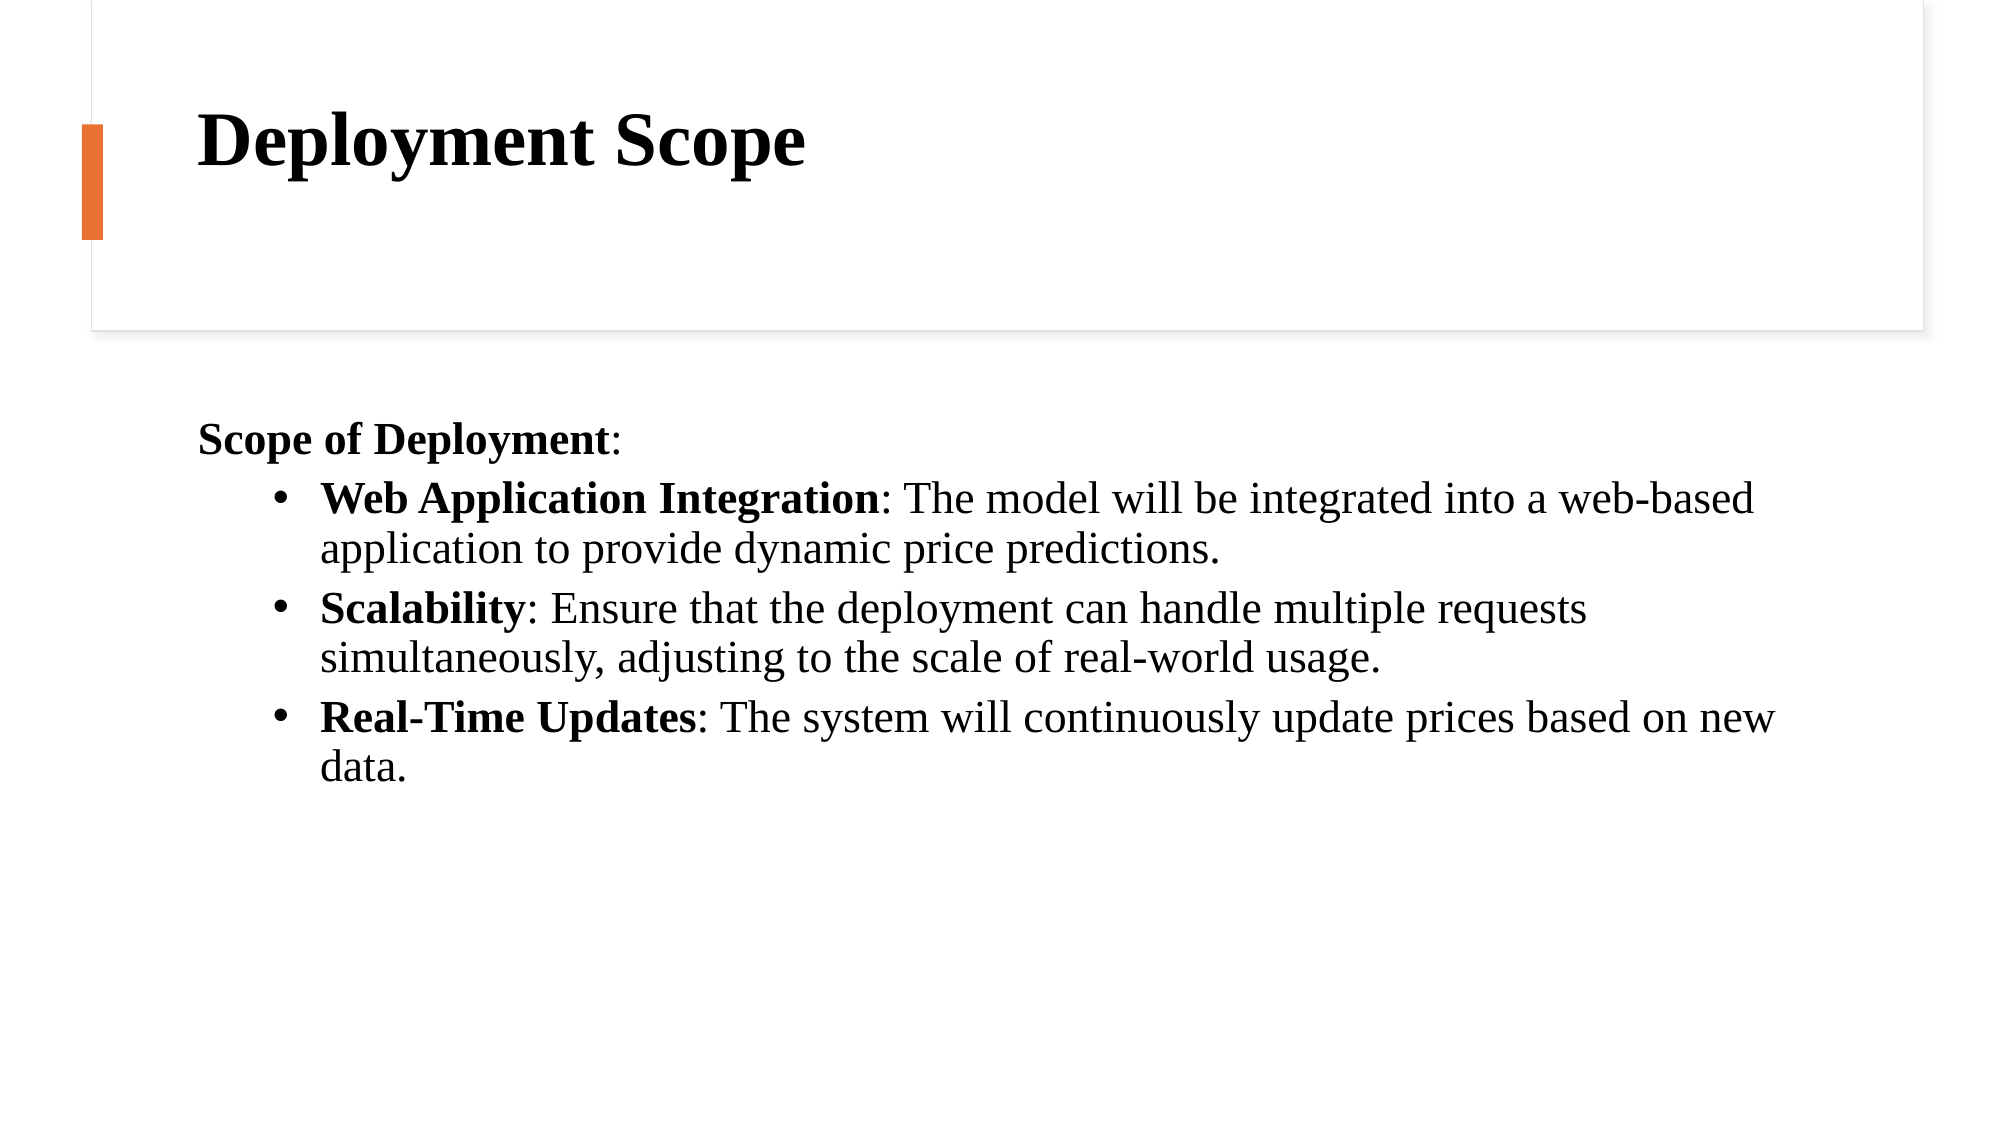

# Deployment Scope

Scope of Deployment:
Web Application Integration: The model will be integrated into a web-based application to provide dynamic price predictions.
Scalability: Ensure that the deployment can handle multiple requests simultaneously, adjusting to the scale of real-world usage.
Real-Time Updates: The system will continuously update prices based on new data.